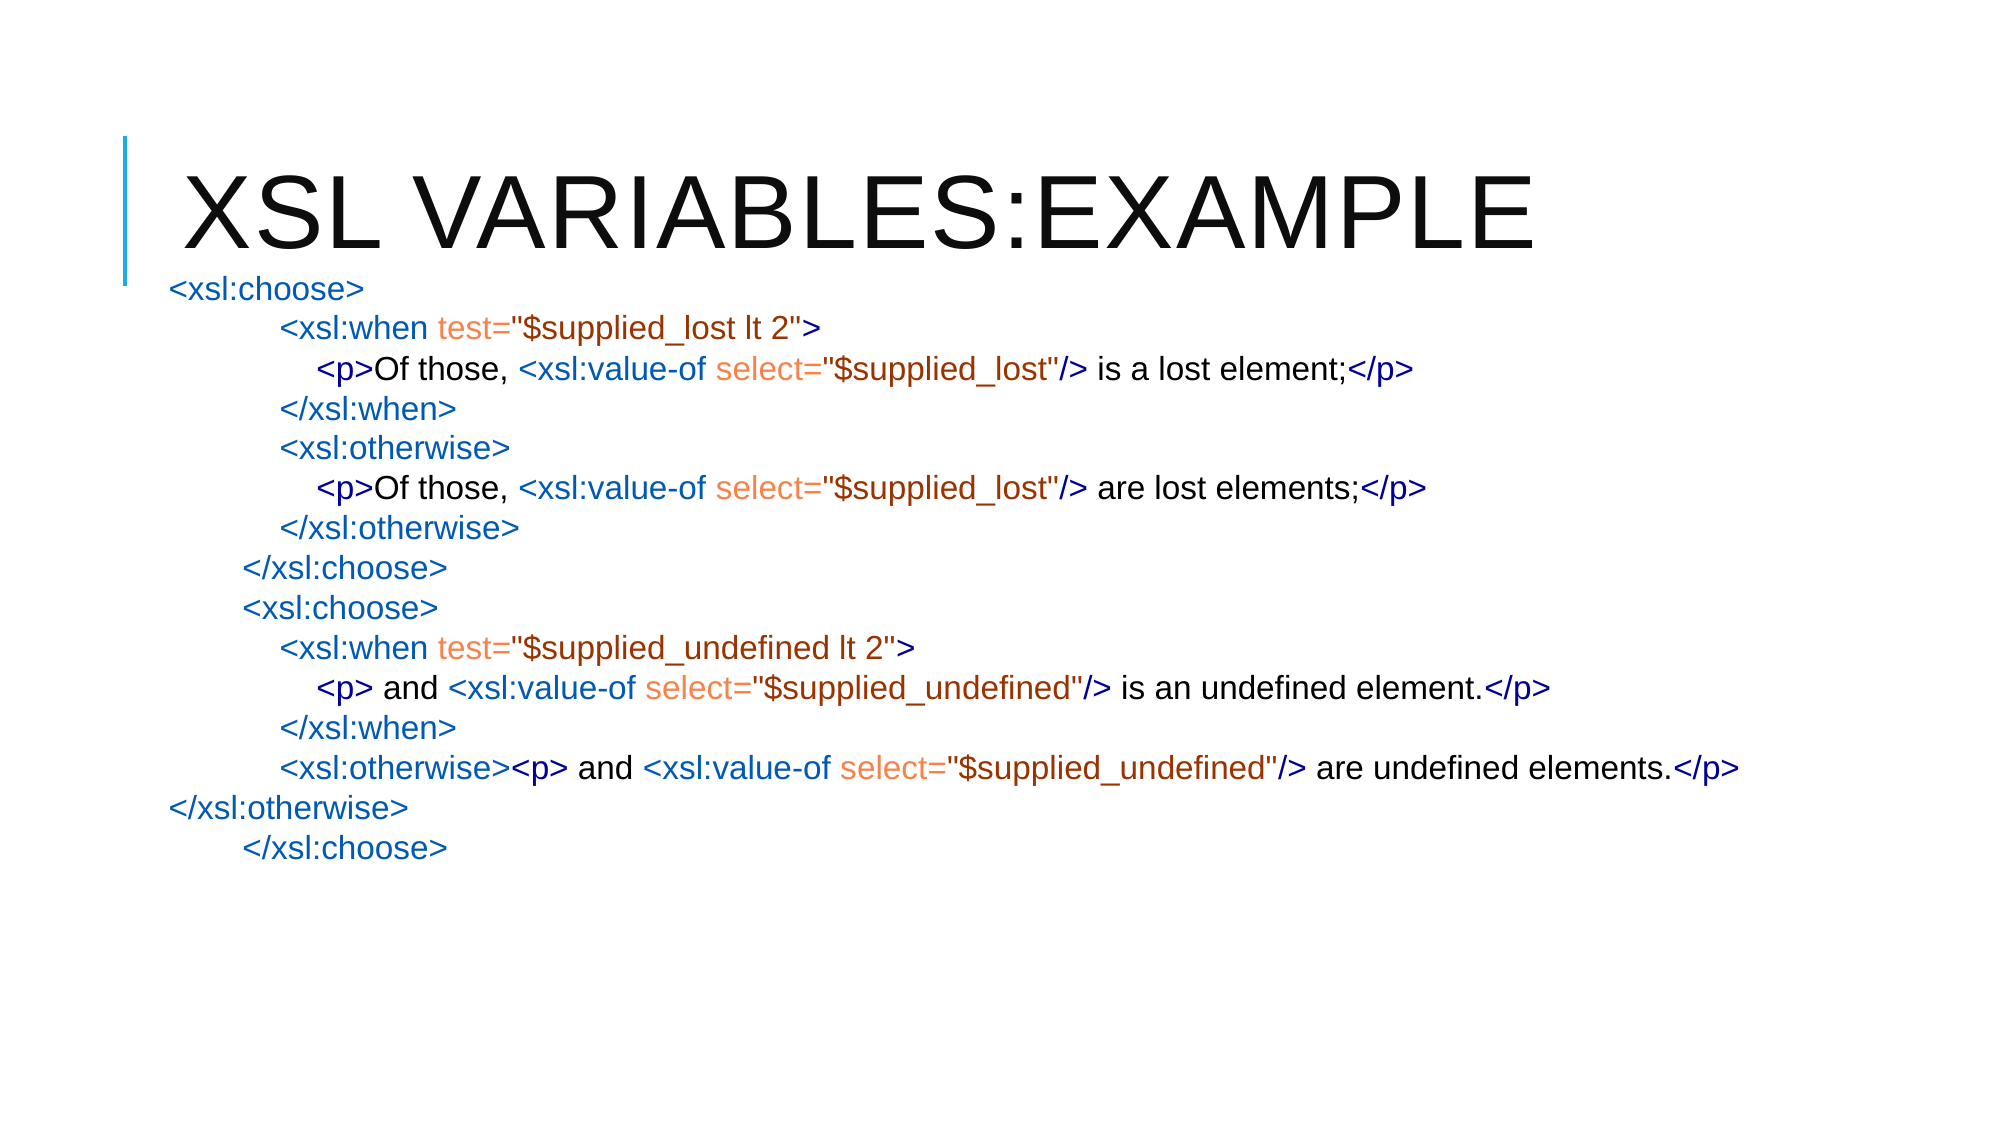

# XSL variables:Example
<xsl:choose>
            <xsl:when test="$supplied_lost lt 2">
                <p>Of those, <xsl:value-of select="$supplied_lost"/> is a lost element;</p>
            </xsl:when>
            <xsl:otherwise>
                <p>Of those, <xsl:value-of select="$supplied_lost"/> are lost elements;</p>
            </xsl:otherwise>
        </xsl:choose>
        <xsl:choose>
            <xsl:when test="$supplied_undefined lt 2">
                <p> and <xsl:value-of select="$supplied_undefined"/> is an undefined element.</p>
            </xsl:when>
            <xsl:otherwise><p> and <xsl:value-of select="$supplied_undefined"/> are undefined elements.</p>
</xsl:otherwise>
        </xsl:choose>